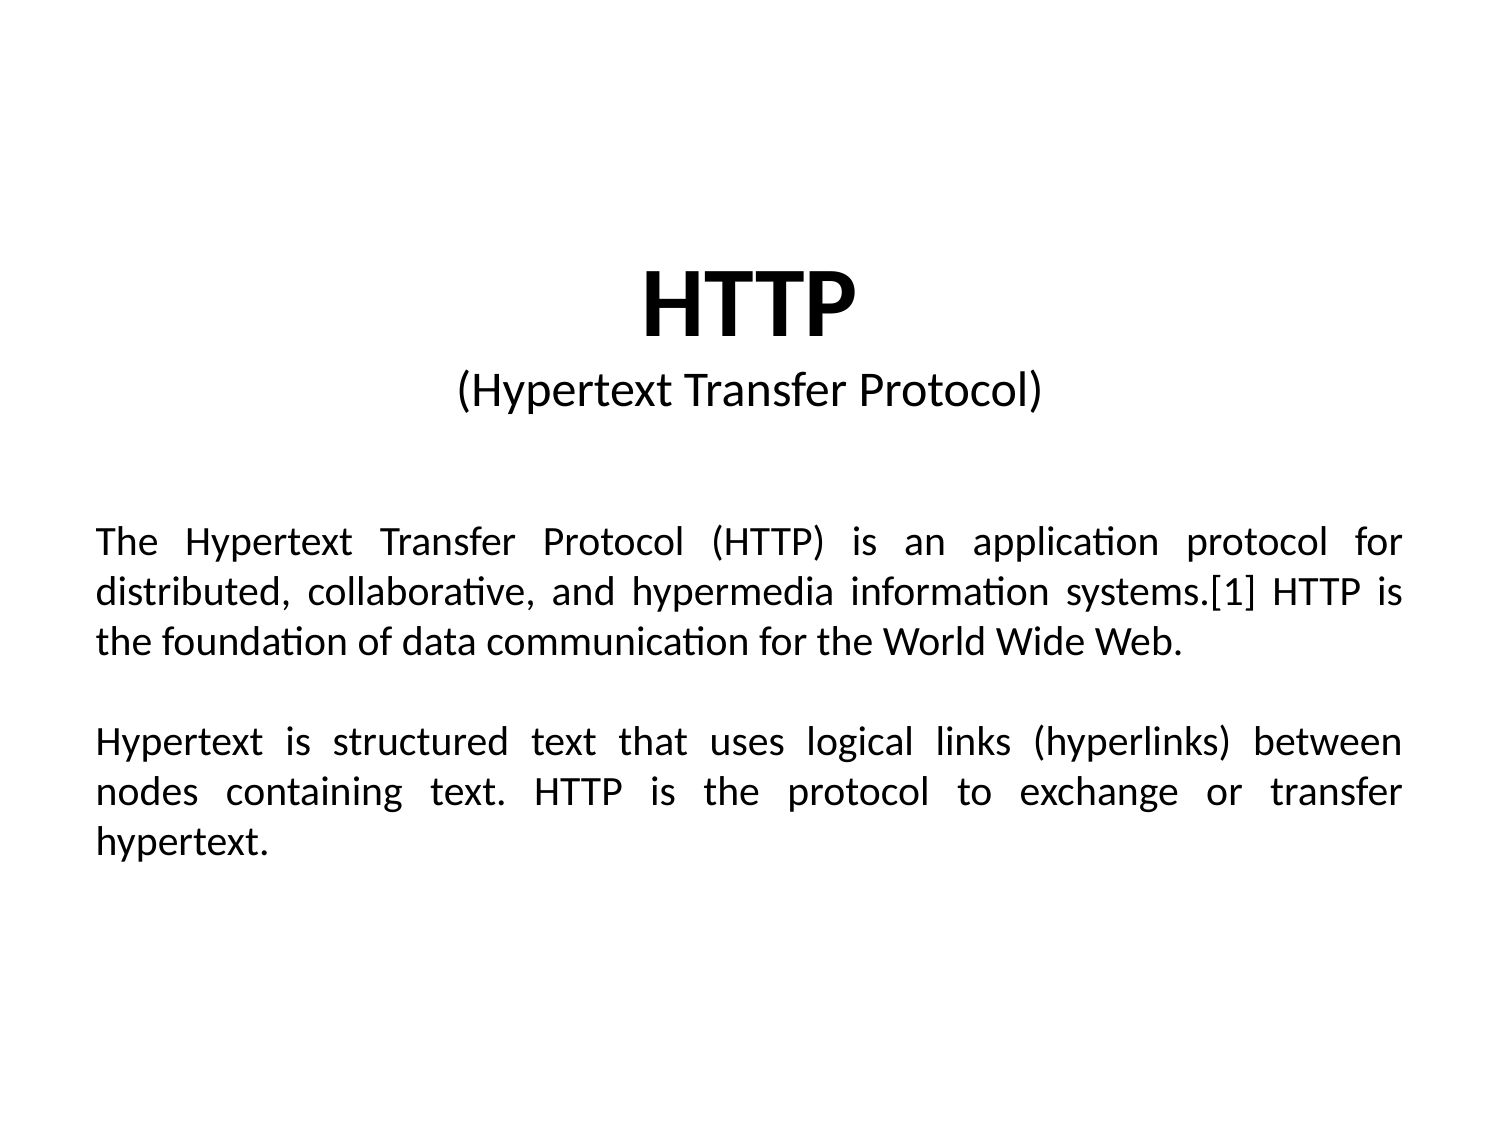

# HTTP (Hypertext Transfer Protocol)
The Hypertext Transfer Protocol (HTTP) is an application protocol for distributed, collaborative, and hypermedia information systems.[1] HTTP is the foundation of data communication for the World Wide Web.

Hypertext is structured text that uses logical links (hyperlinks) between nodes containing text. HTTP is the protocol to exchange or transfer hypertext.